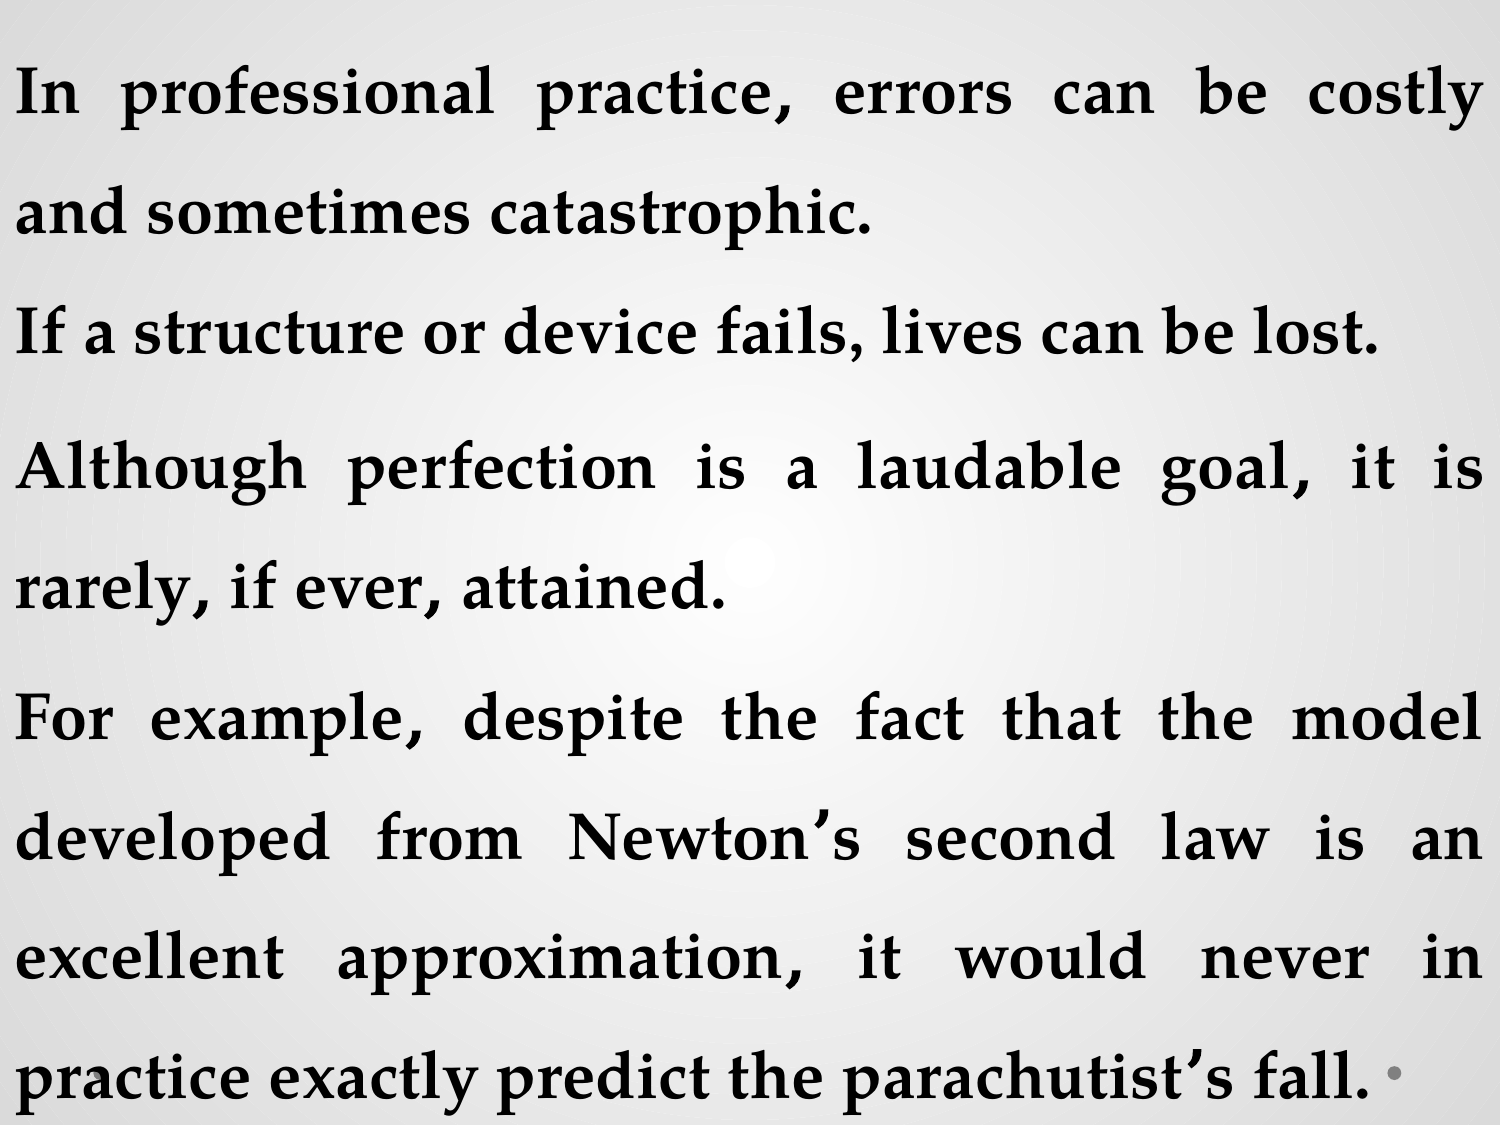

In professional practice, errors can be costly and sometimes catastrophic.
If a structure or device fails, lives can be lost.
Although perfection is a laudable goal, it is rarely, if ever, attained.
For example, despite the fact that the model developed from Newton’s second law is an excellent approximation, it would never in practice exactly predict the parachutist’s fall.